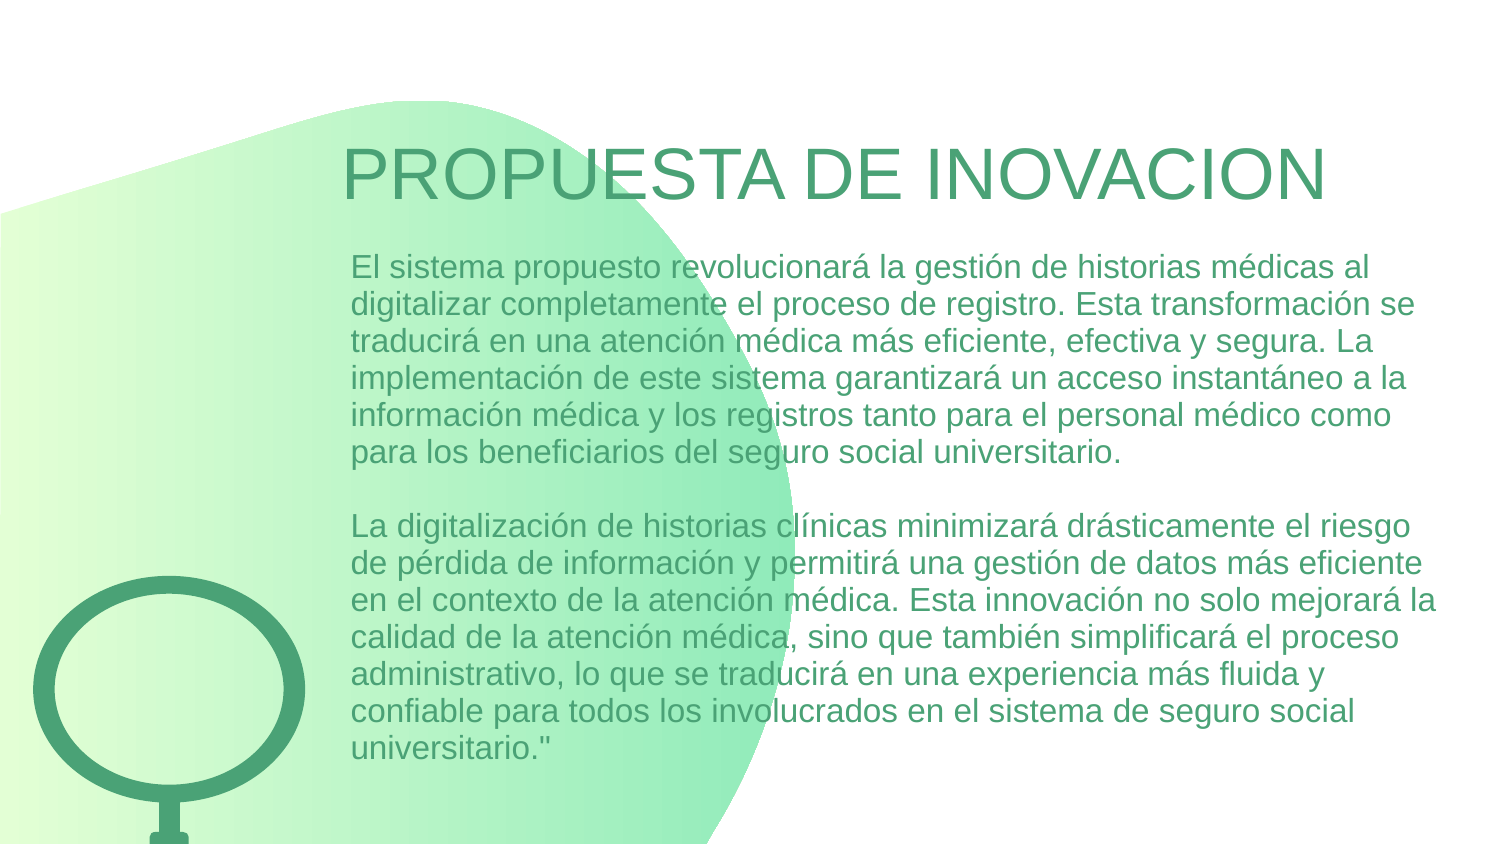

# PROPUESTA DE INOVACION
| El sistema propuesto revolucionará la gestión de historias médicas al digitalizar completamente el proceso de registro. Esta transformación se traducirá en una atención médica más eficiente, efectiva y segura. La implementación de este sistema garantizará un acceso instantáneo a la información médica y los registros tanto para el personal médico como para los beneficiarios del seguro social universitario. La digitalización de historias clínicas minimizará drásticamente el riesgo de pérdida de información y permitirá una gestión de datos más eficiente en el contexto de la atención médica. Esta innovación no solo mejorará la calidad de la atención médica, sino que también simplificará el proceso administrativo, lo que se traducirá en una experiencia más fluida y confiable para todos los involucrados en el sistema de seguro social universitario." |
| --- |